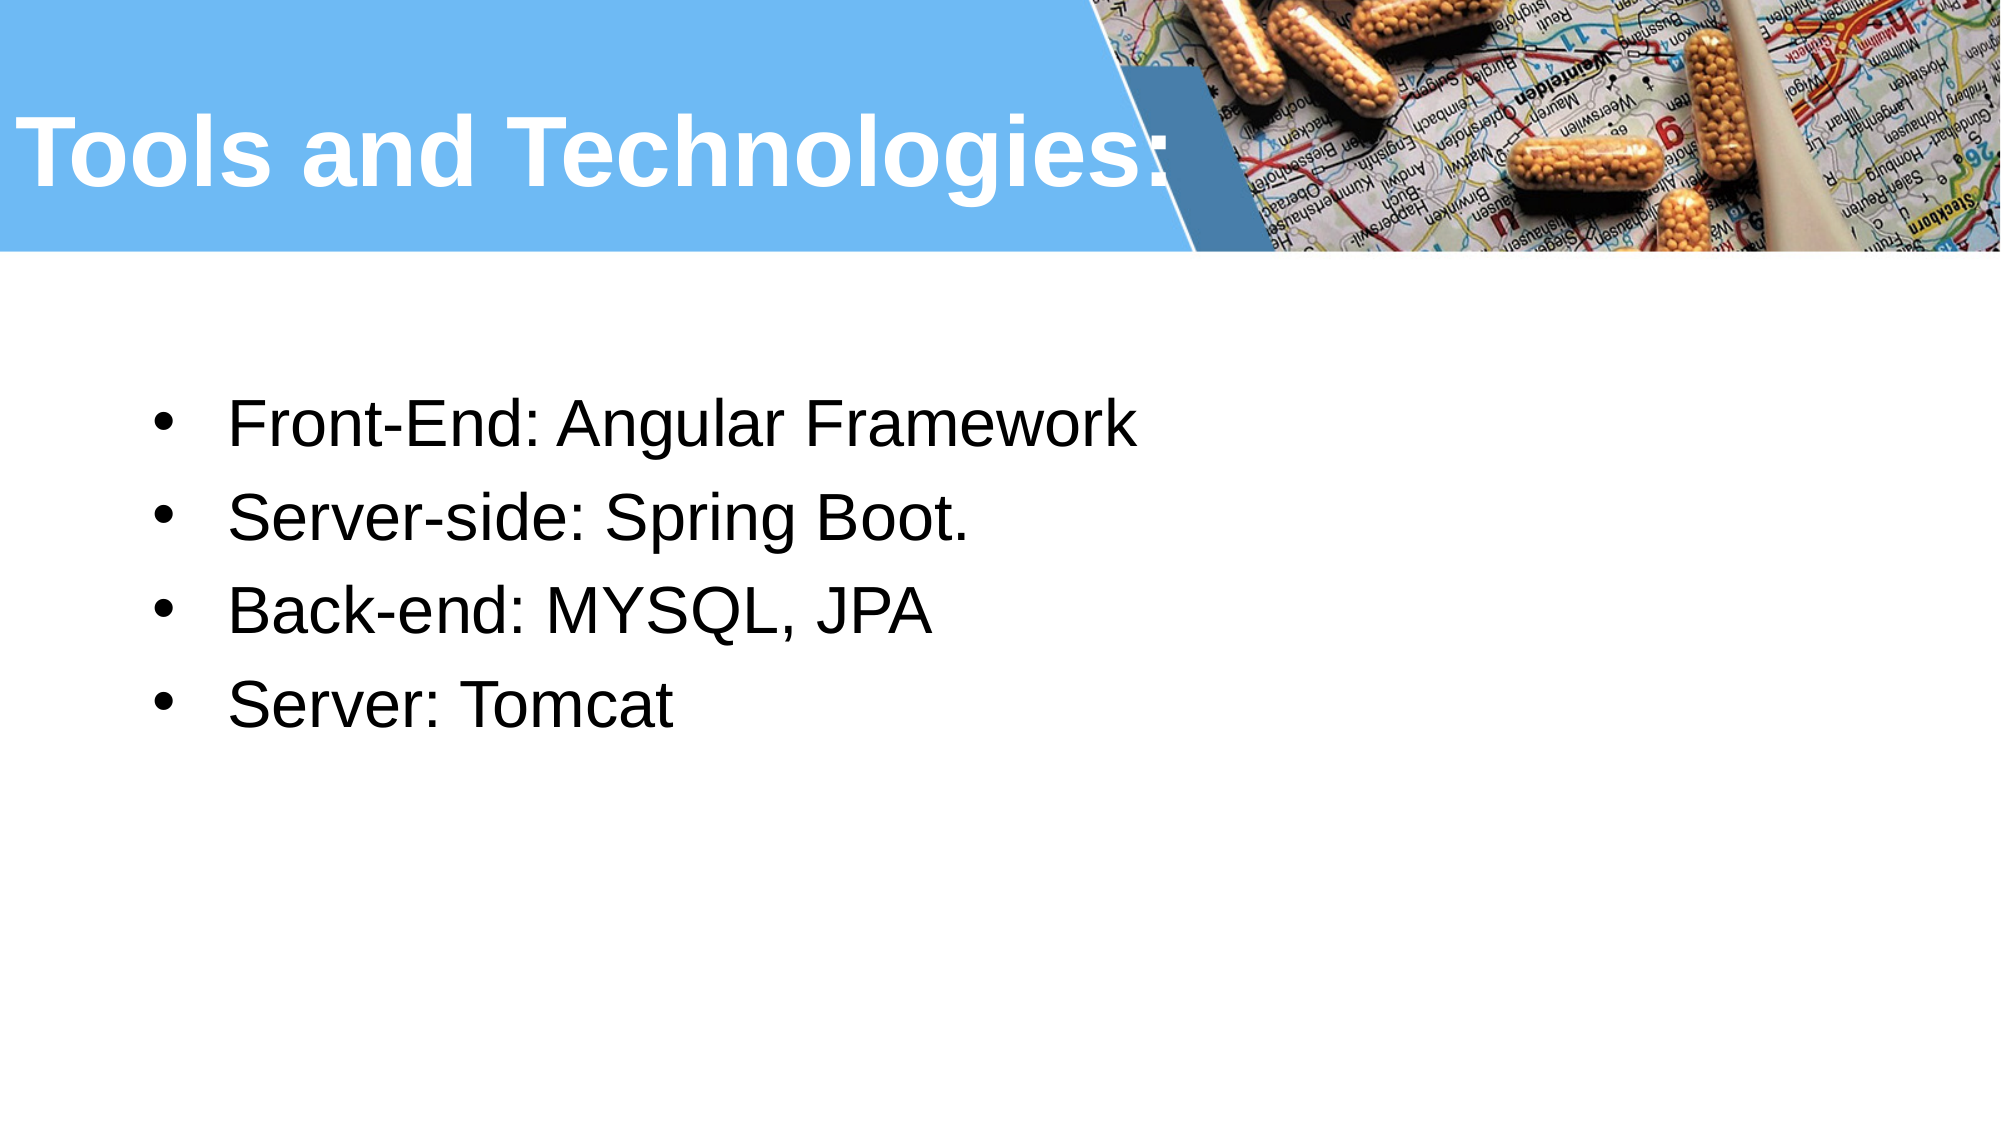

# Tools and Technologies:
Front-End: Angular Framework
Server-side: Spring Boot.
Back-end: MYSQL, JPA
Server: Tomcat